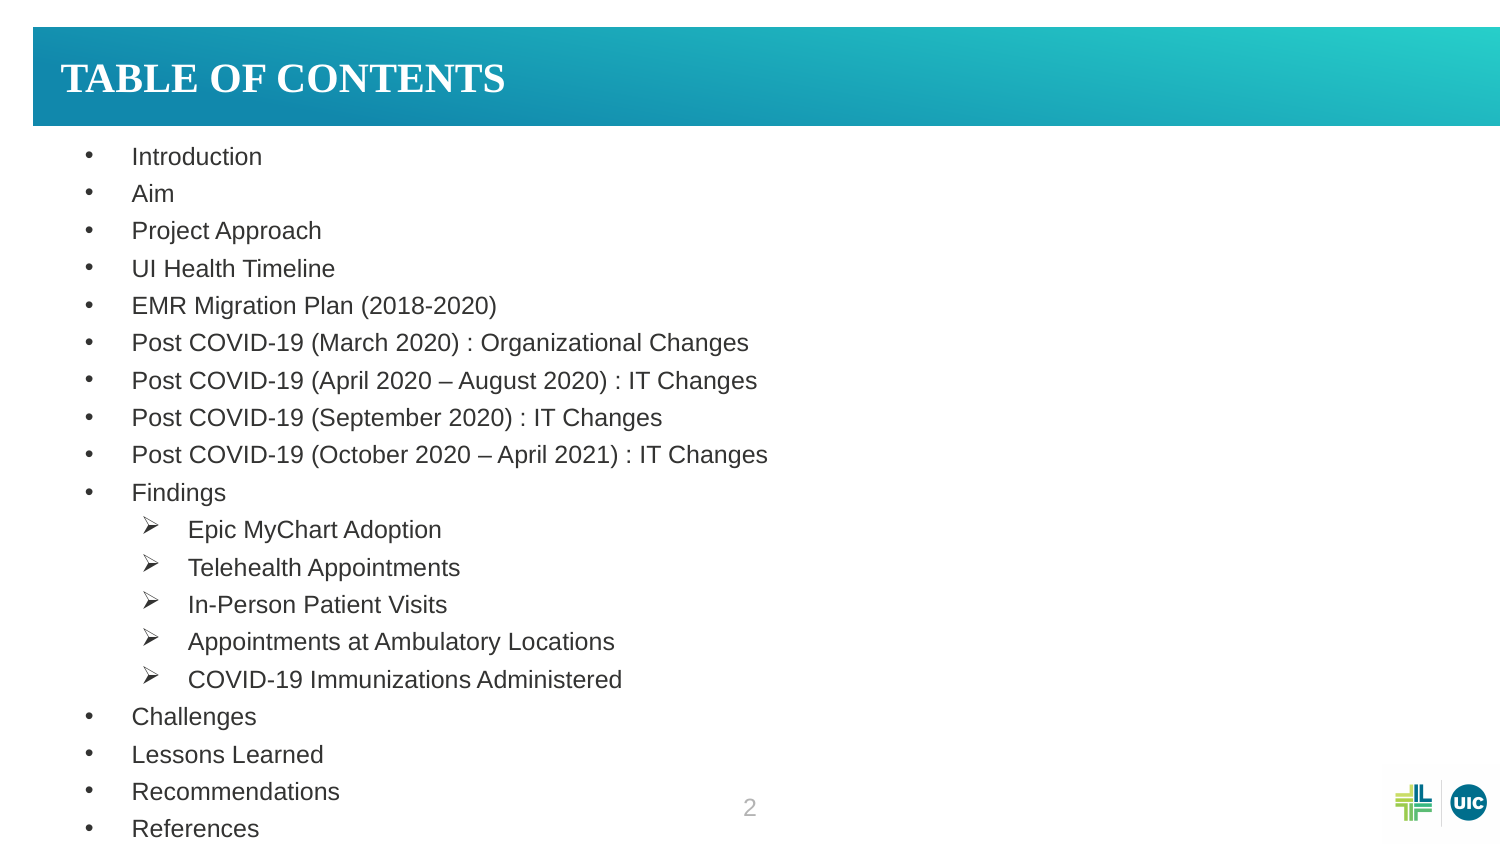

# Table of contents
Introduction
Aim
Project Approach
UI Health Timeline
EMR Migration Plan (2018-2020)
Post COVID-19 (March 2020) : Organizational Changes
Post COVID-19 (April 2020 – August 2020) : IT Changes
Post COVID-19 (September 2020) : IT Changes
Post COVID-19 (October 2020 – April 2021) : IT Changes
Findings
Epic MyChart Adoption
Telehealth Appointments
In-Person Patient Visits
Appointments at Ambulatory Locations
COVID-19 Immunizations Administered
Challenges
Lessons Learned
Recommendations
References
2